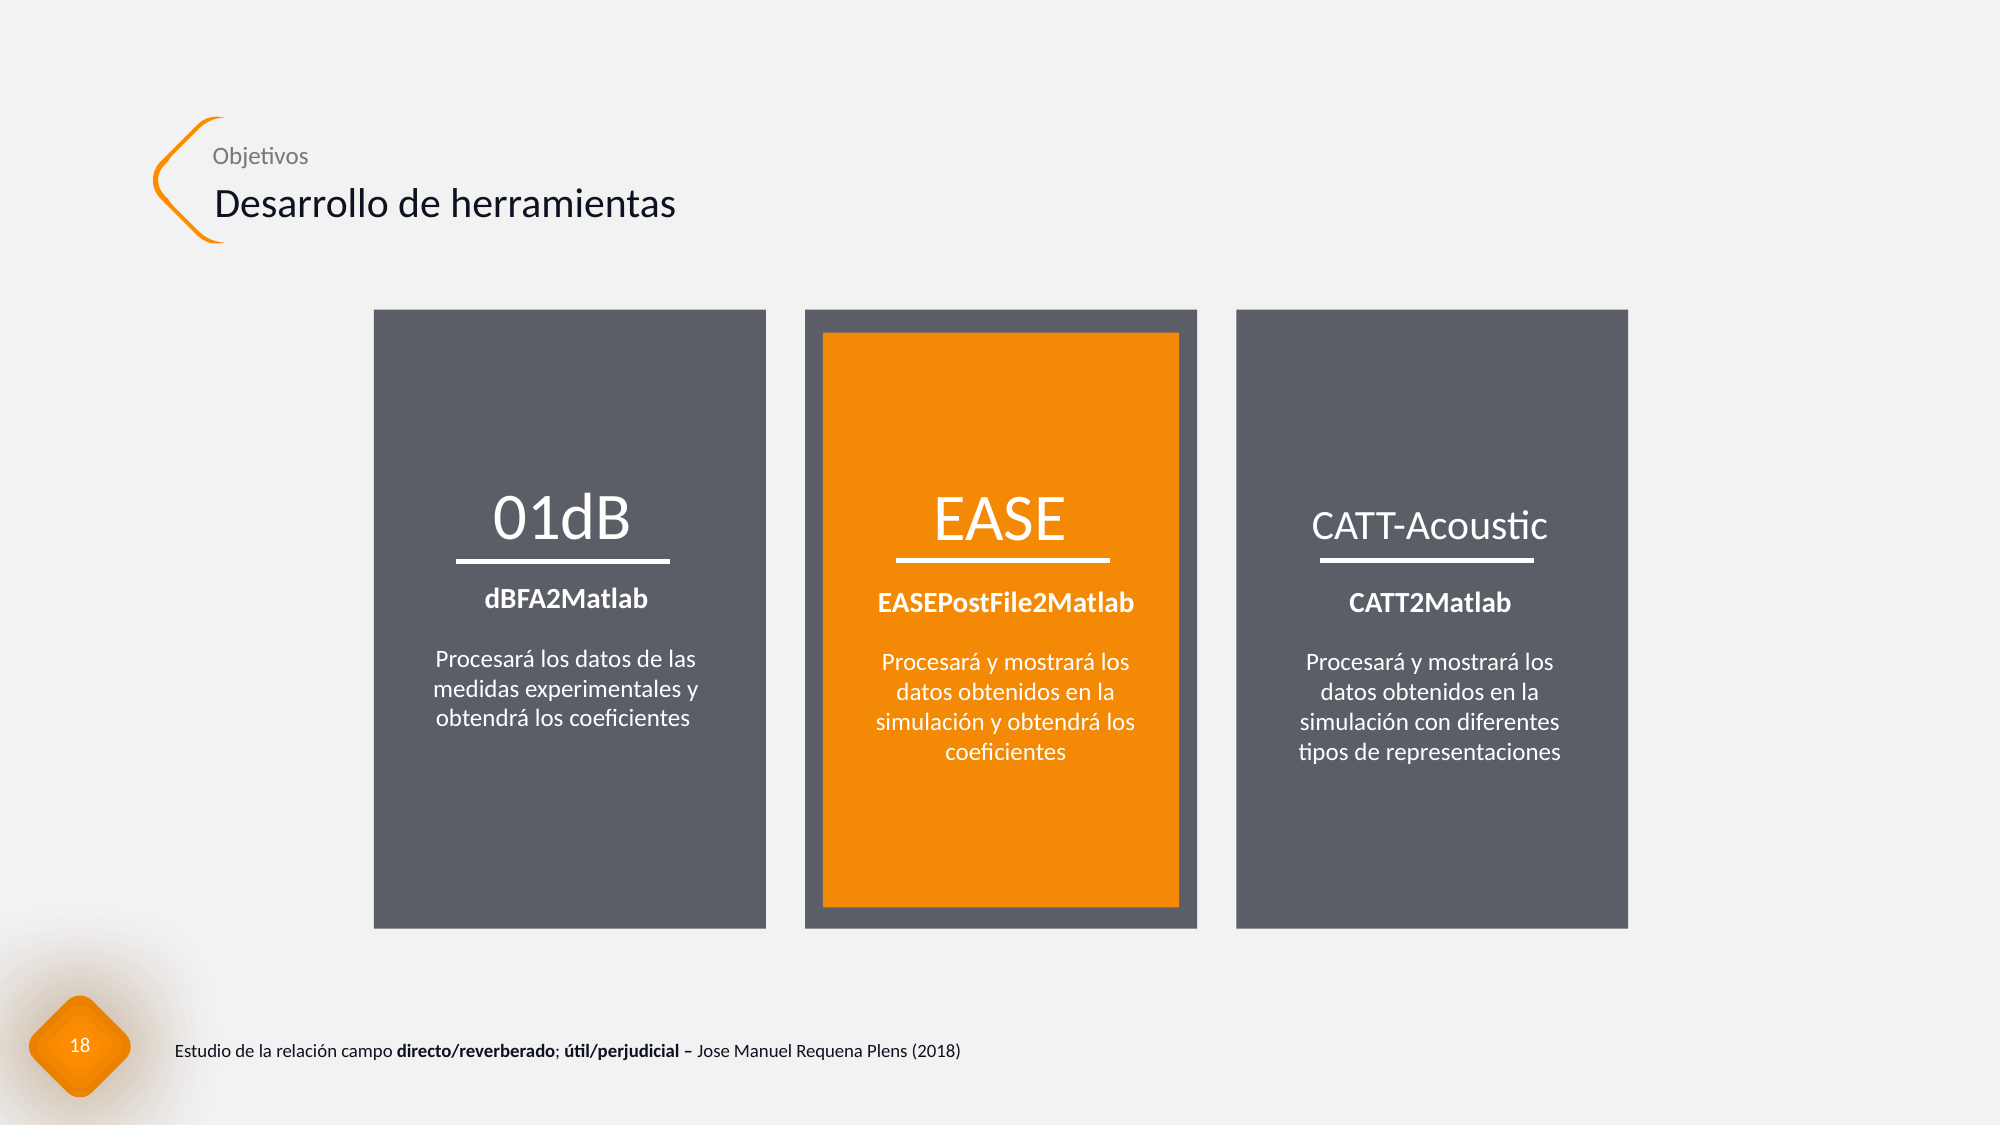

01dB
dBFA2Matlab

Procesará los datos de las medidas experimentales y obtendrá los coeficientes

EASE
EASEPostFile2Matlab

Procesará y mostrará los datos obtenidos en la simulación y obtendrá los coeficientes

CATT-Acoustic
CATT2Matlab

Procesará y mostrará los datos obtenidos en la simulación con diferentes tipos de representaciones